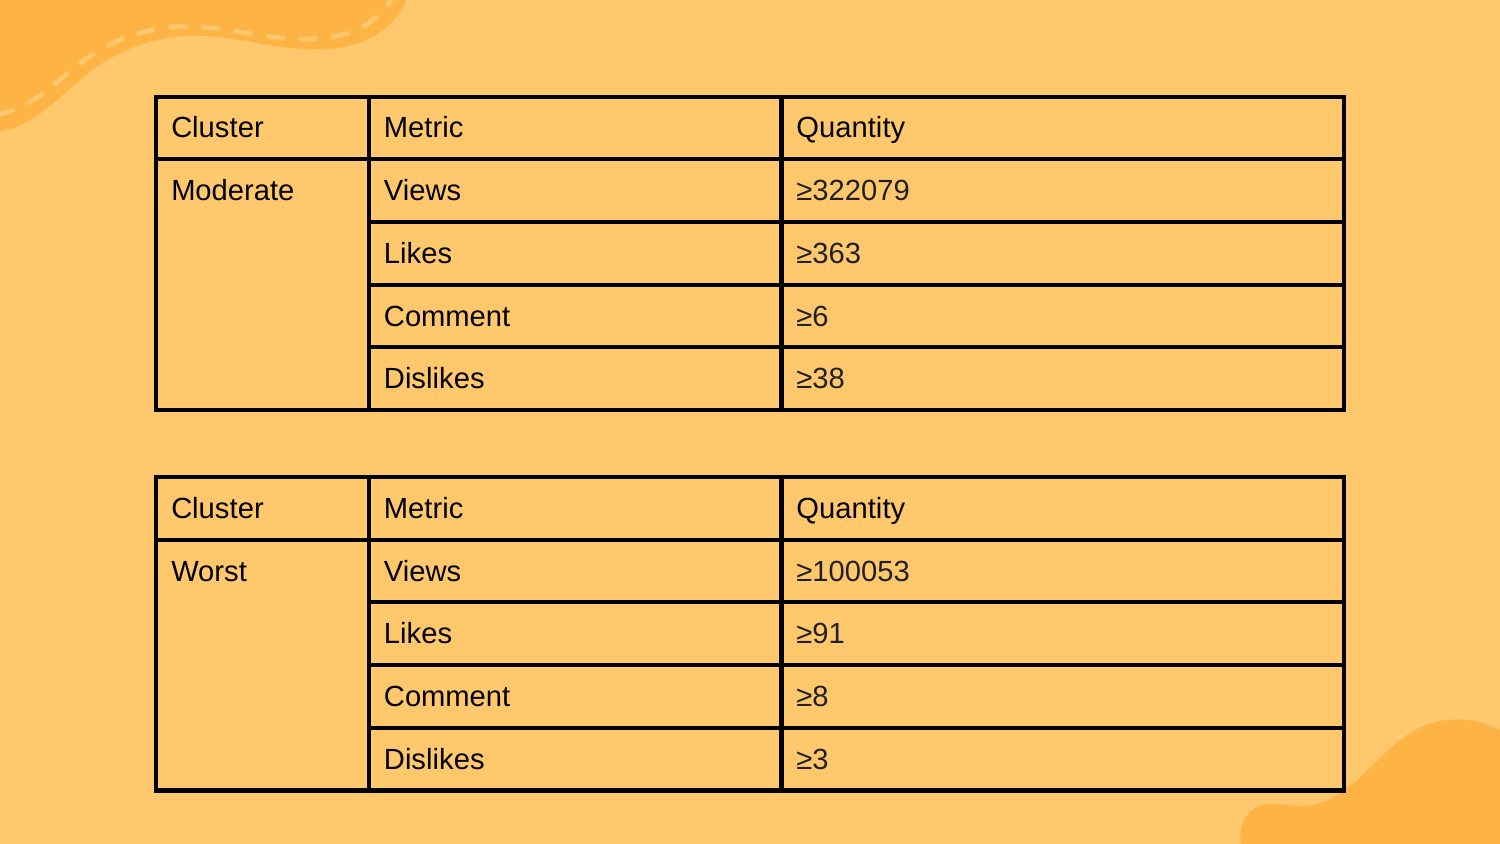

| Cluster | Metric | Quantity |
| --- | --- | --- |
| Moderate | Views | ≥322079 |
|  | Likes | ≥363 |
|  | Comment | ≥6 |
|  | Dislikes | ≥38 |
| Cluster | Metric | Quantity |
| --- | --- | --- |
| Worst | Views | ≥100053 |
|  | Likes | ≥91 |
|  | Comment | ≥8 |
|  | Dislikes | ≥3 |